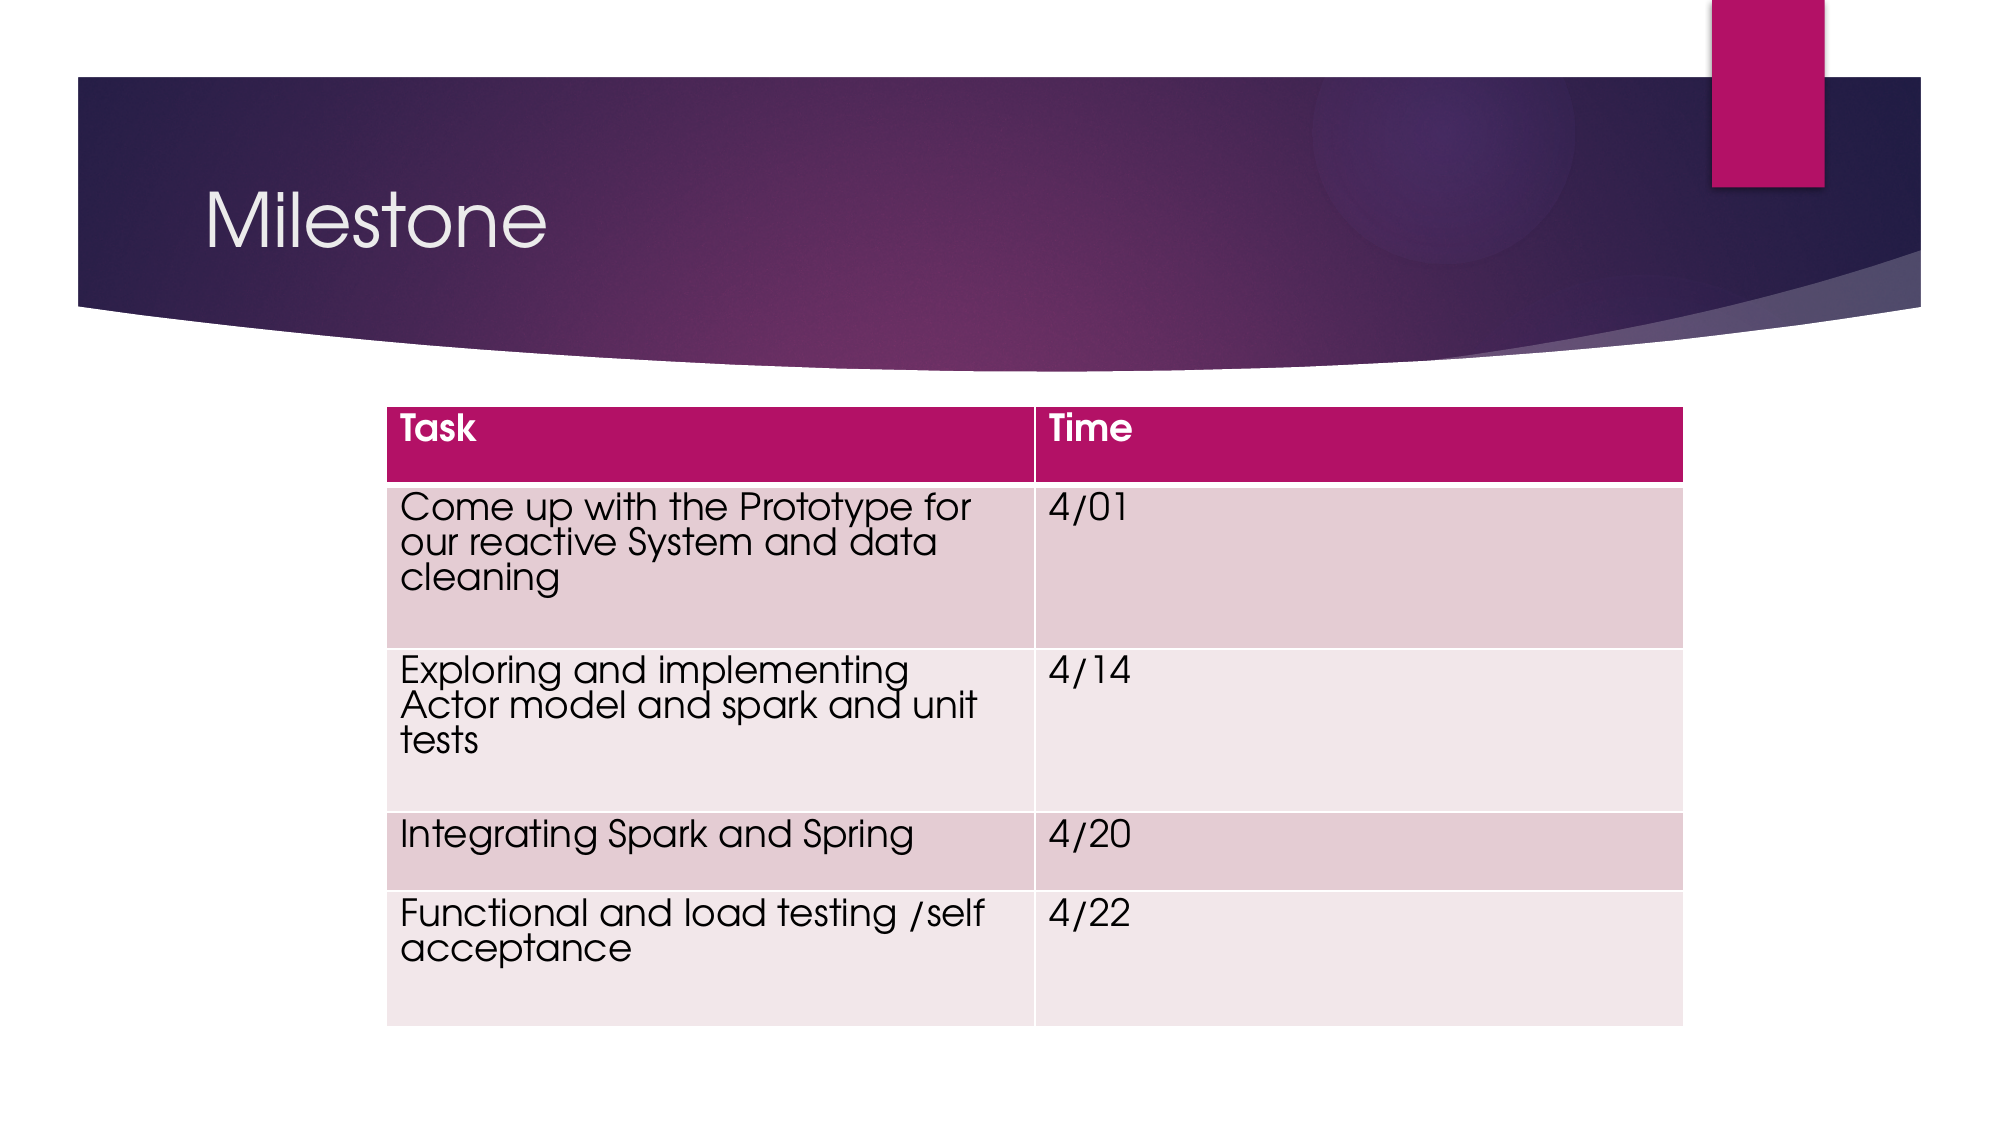

# Milestone
| Task | Time |
| --- | --- |
| Come up with the Prototype for our reactive System and data cleaning | 4/01 |
| Exploring and implementing Actor model and spark and unit tests | 4/14 |
| Integrating Spark and Spring | 4/20 |
| Functional and load testing /self acceptance | 4/22 |